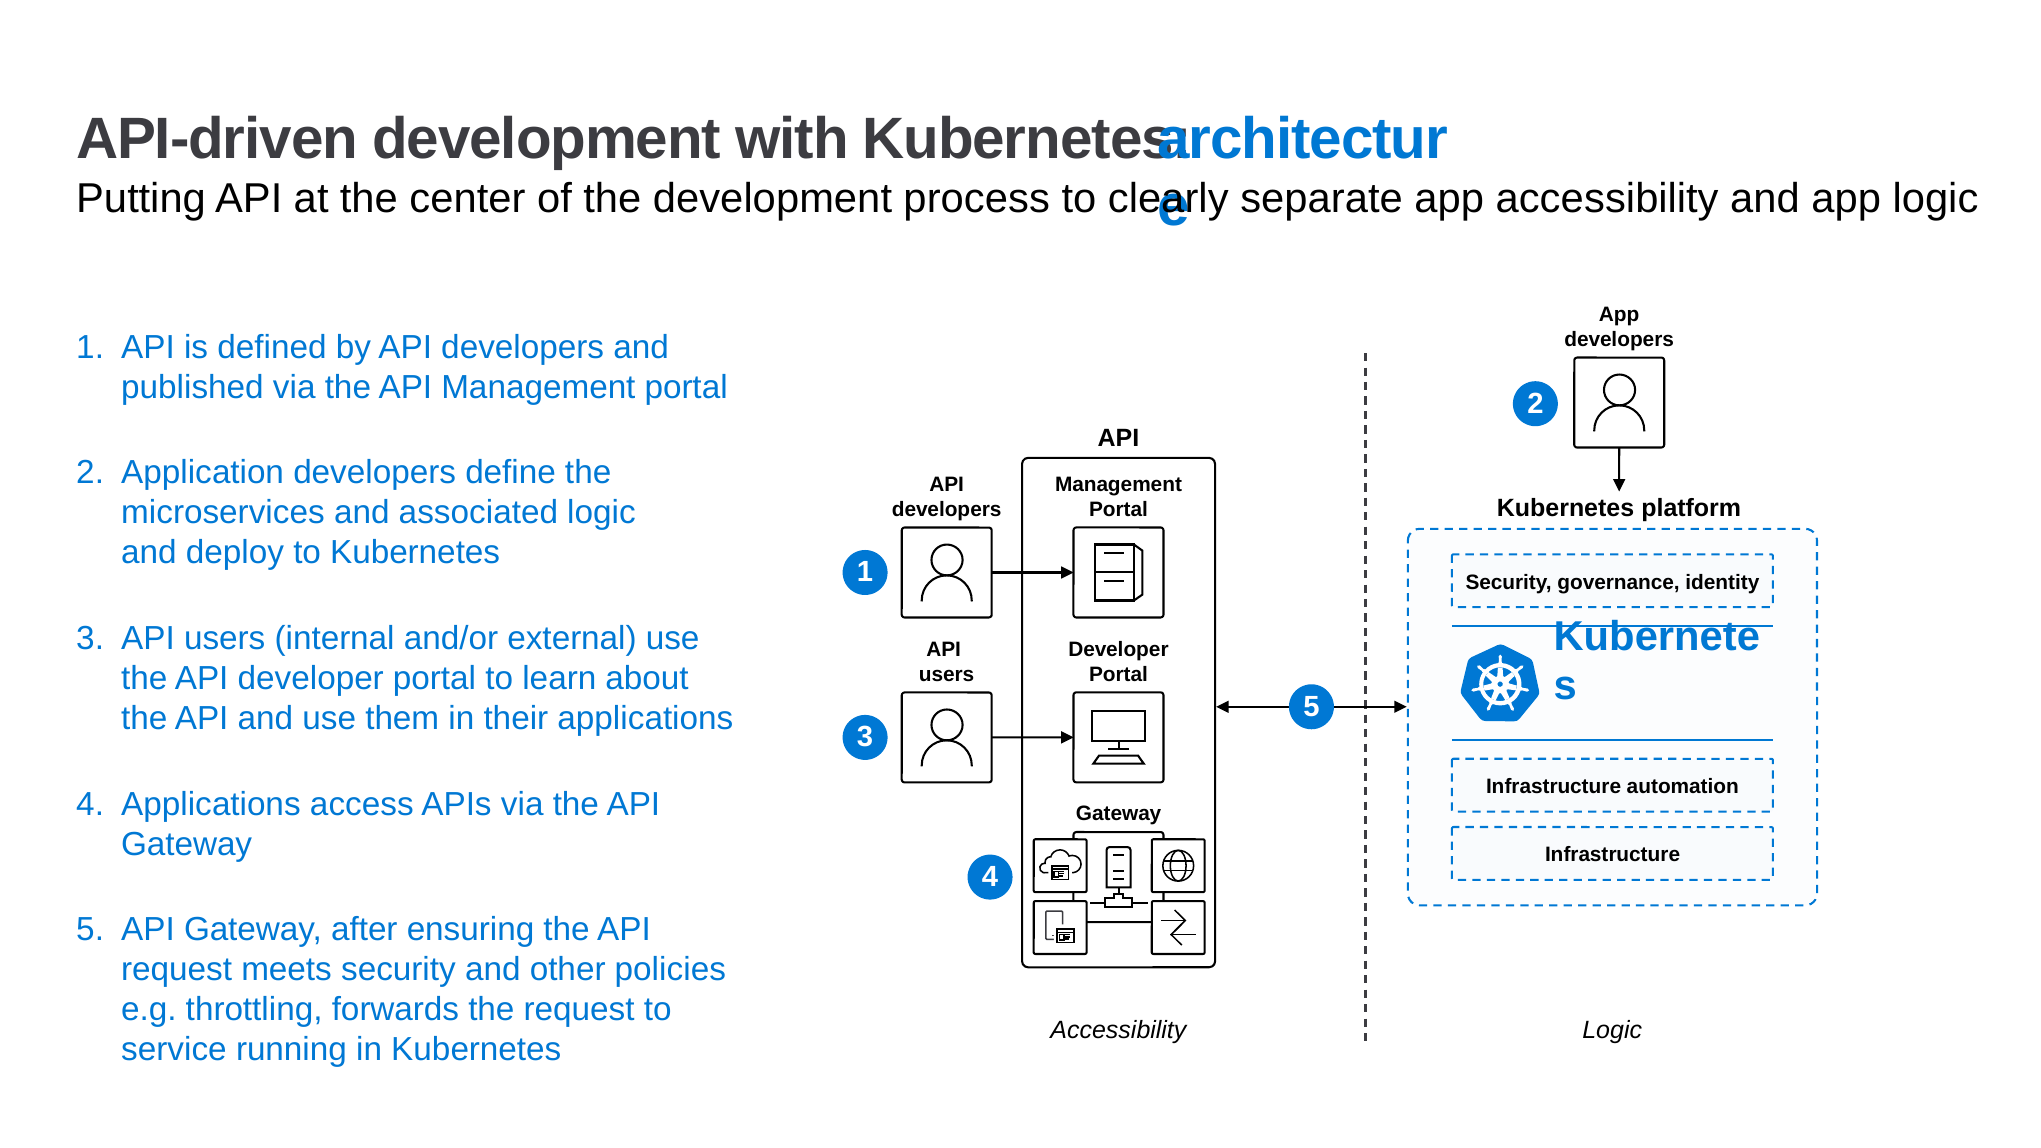

# API-driven development with Kubernetes:
architecture
Putting API at the center of the development process to clearly separate app accessibility and app logic
App developers

API is defined by API developers and published via the API Management portal
2
API
Application developers define the microservices and associated logic
and deploy to Kubernetes

Management Portal

API developers

Kubernetes platform

1
Security, governance, identity
API users (internal and/or external) use the API developer portal to learn about the API and use them in their applications
Developer Portal

API
users

Kubernetes
5
3
Infrastructure automation
Applications access APIs via the API Gateway
Gateway

Infrastructure

4

API Gateway, after ensuring the API request meets security and other policies e.g. throttling, forwards the request to service running in Kubernetes
Accessibility
Logic